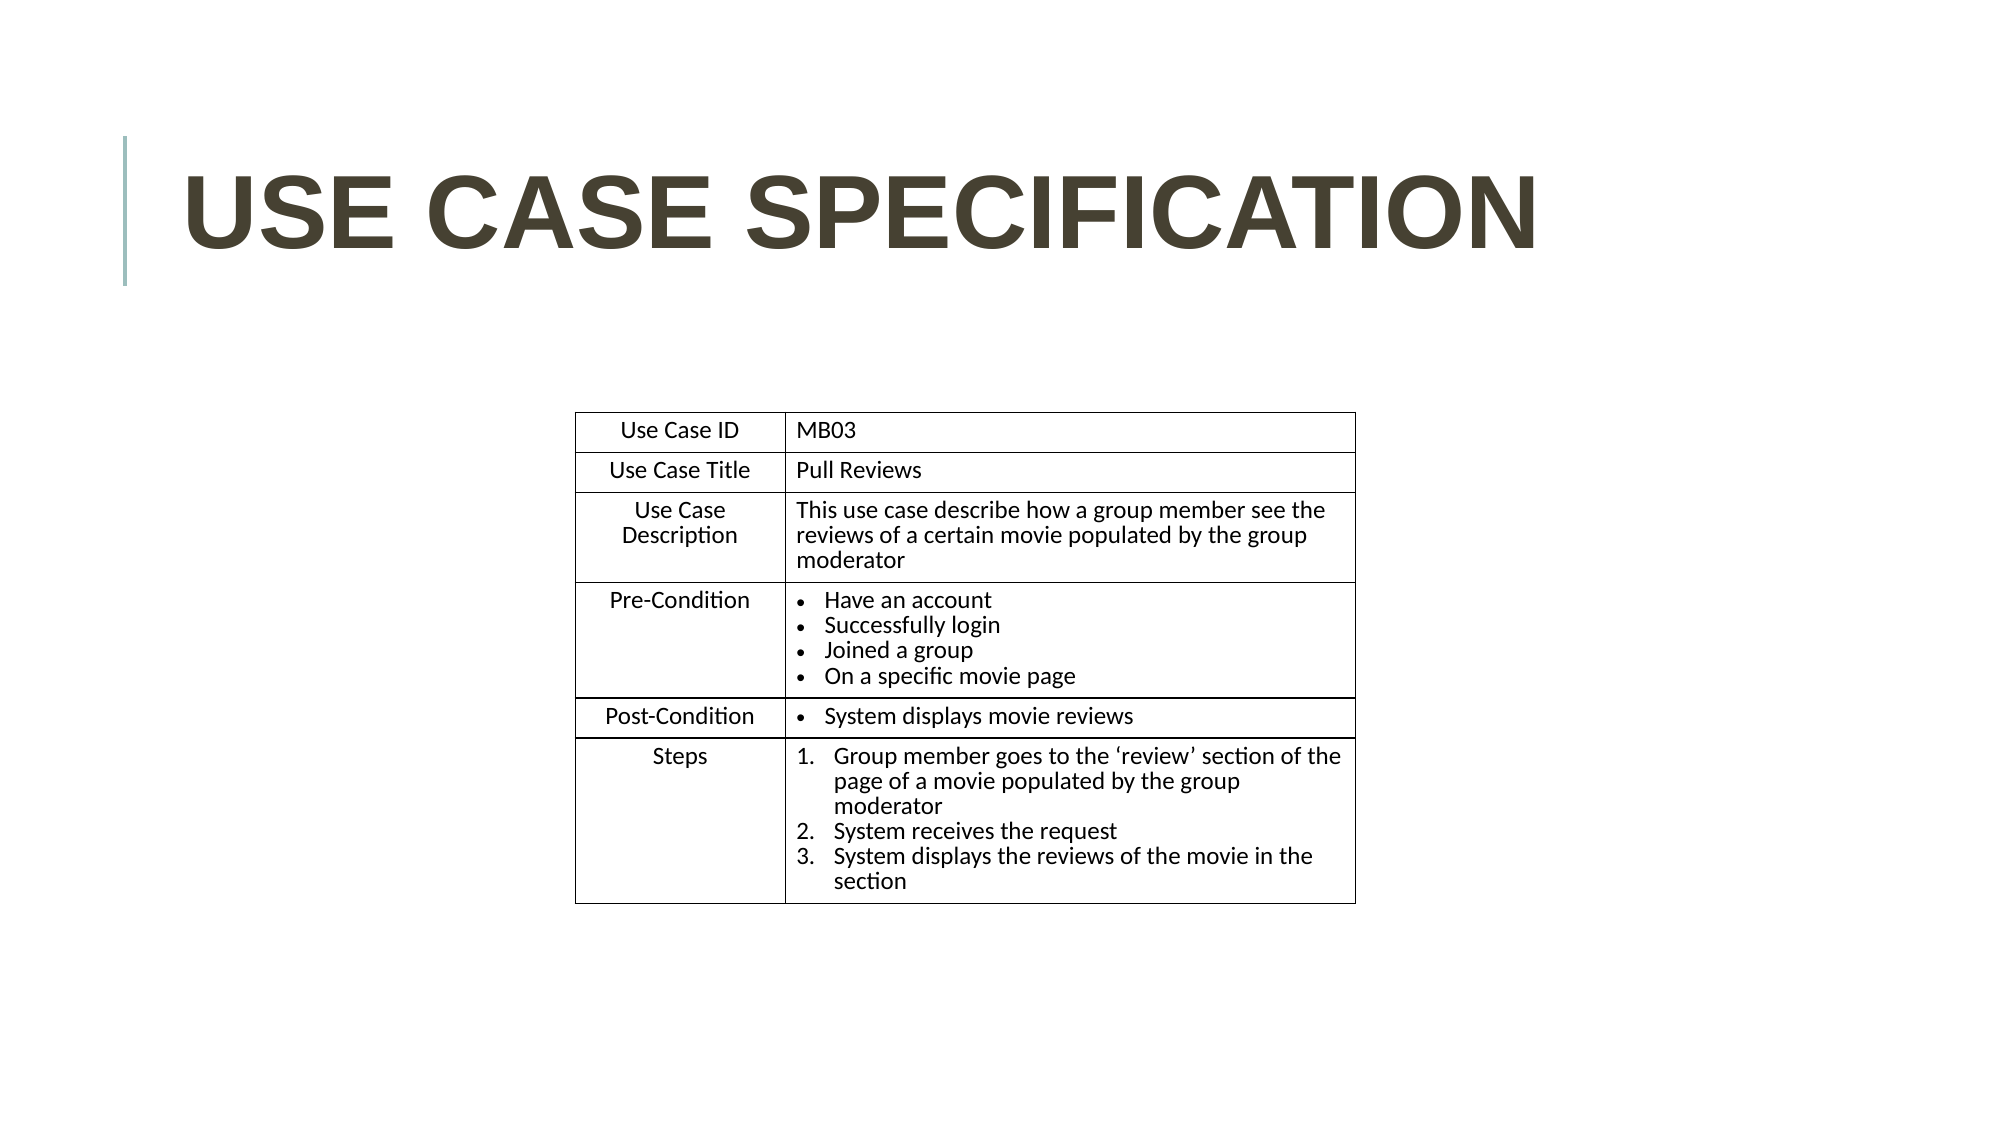

# USE CASE SPECIFICATION
| Use Case ID | MB03 |
| --- | --- |
| Use Case Title | Pull Reviews |
| Use Case Description | This use case describe how a group member see the reviews of a certain movie populated by the group moderator |
| Pre-Condition | Have an account Successfully login Joined a group On a specific movie page |
| Post-Condition | System displays movie reviews |
| Steps | Group member goes to the ‘review’ section of the page of a movie populated by the group moderator System receives the request System displays the reviews of the movie in the section |